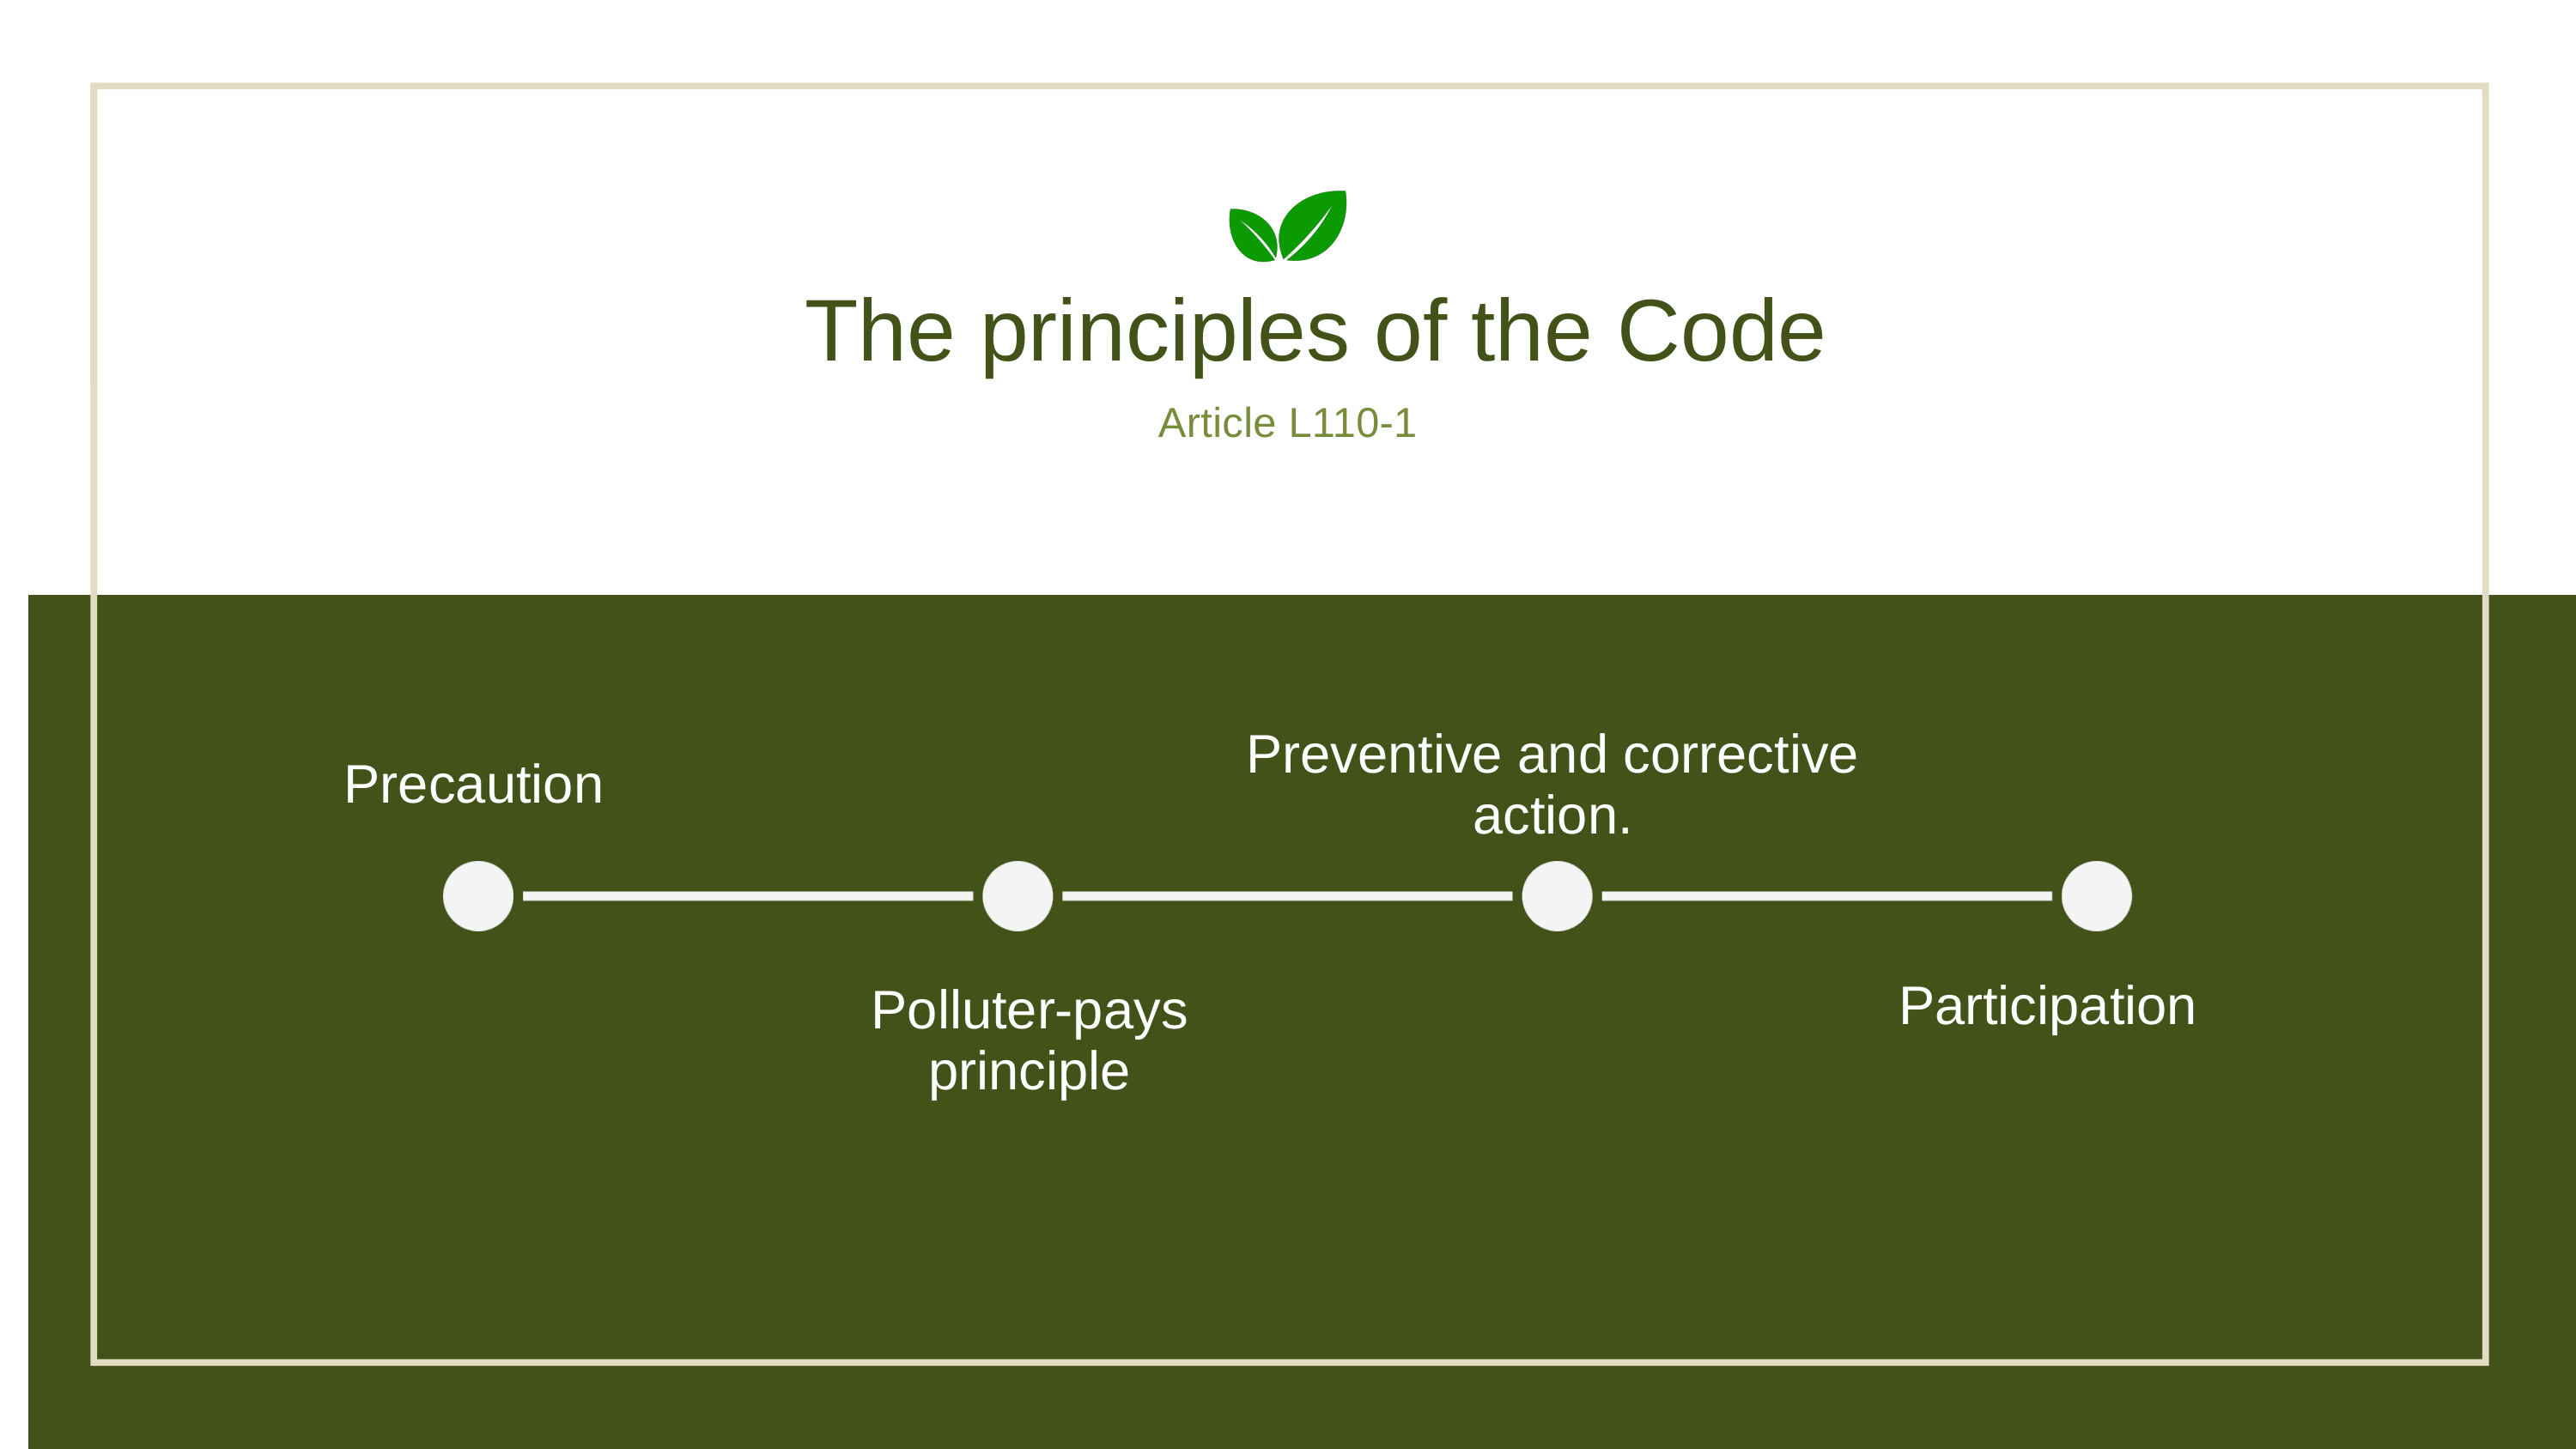

The principles of the Code
Article L110-1

Preventive and corrective action.
Precaution

Participation
Polluter-pays principle